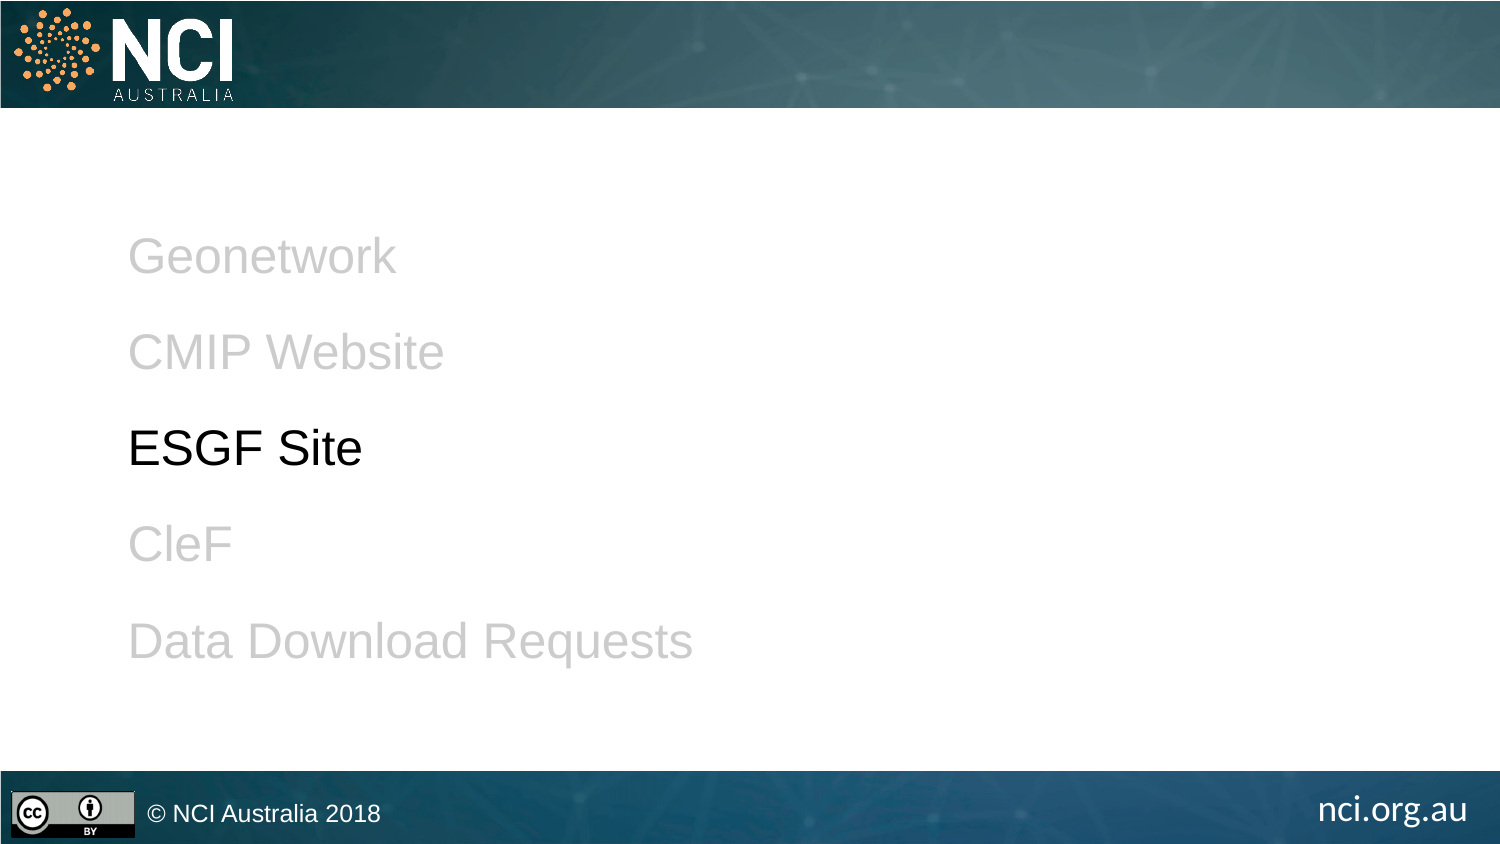

Geonetwork
CMIP Website
ESGF Site
CleF
Data Download Requests